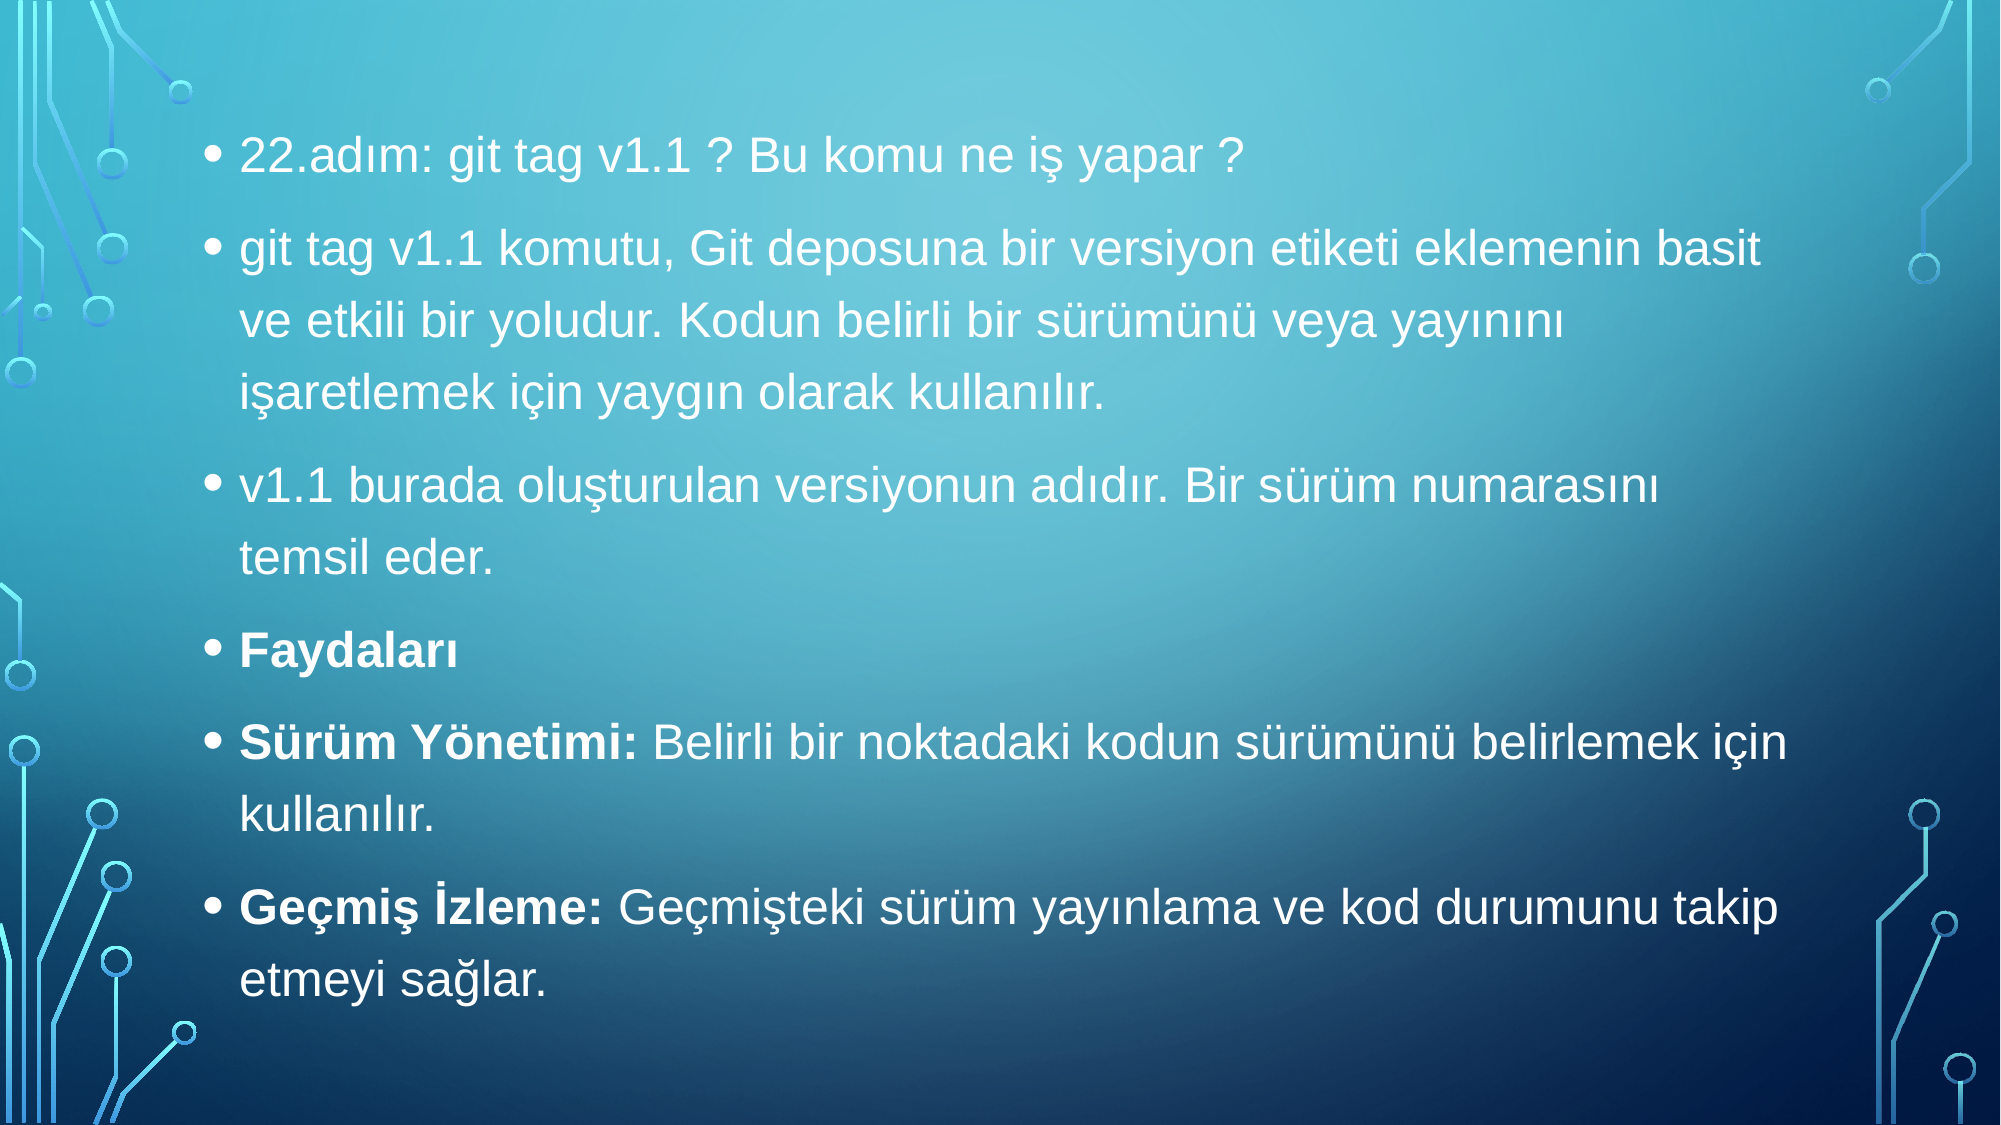

22.adım: git tag v1.1 ? Bu komu ne iş yapar ?
git tag v1.1 komutu, Git deposuna bir versiyon etiketi eklemenin basit ve etkili bir yoludur. Kodun belirli bir sürümünü veya yayınını işaretlemek için yaygın olarak kullanılır.
v1.1 burada oluşturulan versiyonun adıdır. Bir sürüm numarasını temsil eder.
Faydaları
Sürüm Yönetimi: Belirli bir noktadaki kodun sürümünü belirlemek için kullanılır.
Geçmiş İzleme: Geçmişteki sürüm yayınlama ve kod durumunu takip etmeyi sağlar.